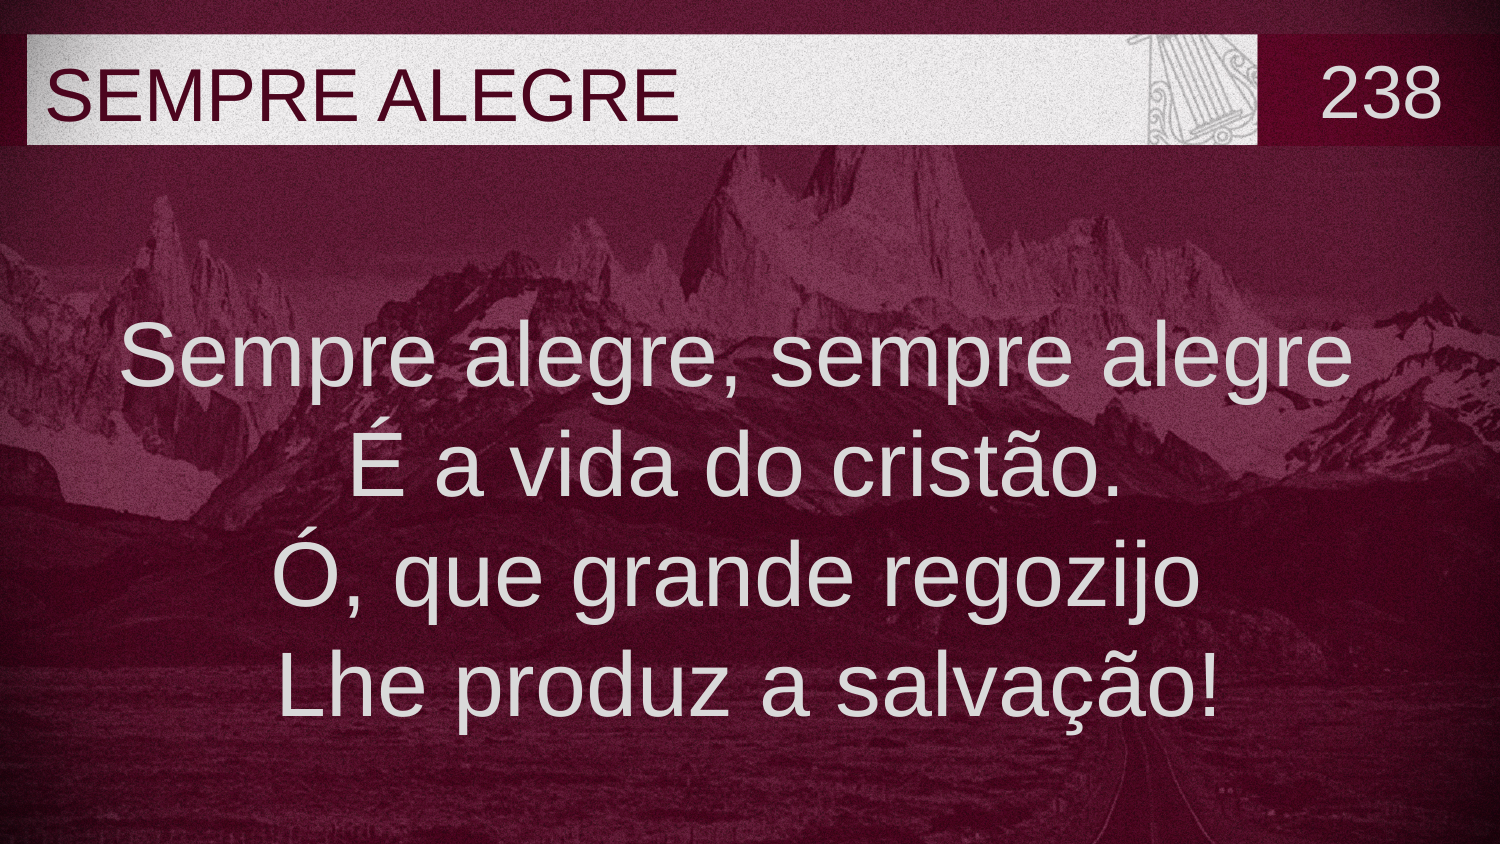

# SEMPRE ALEGRE
238
Sempre alegre, sempre alegre
É a vida do cristão.
Ó, que grande regozijo
Lhe produz a salvação!